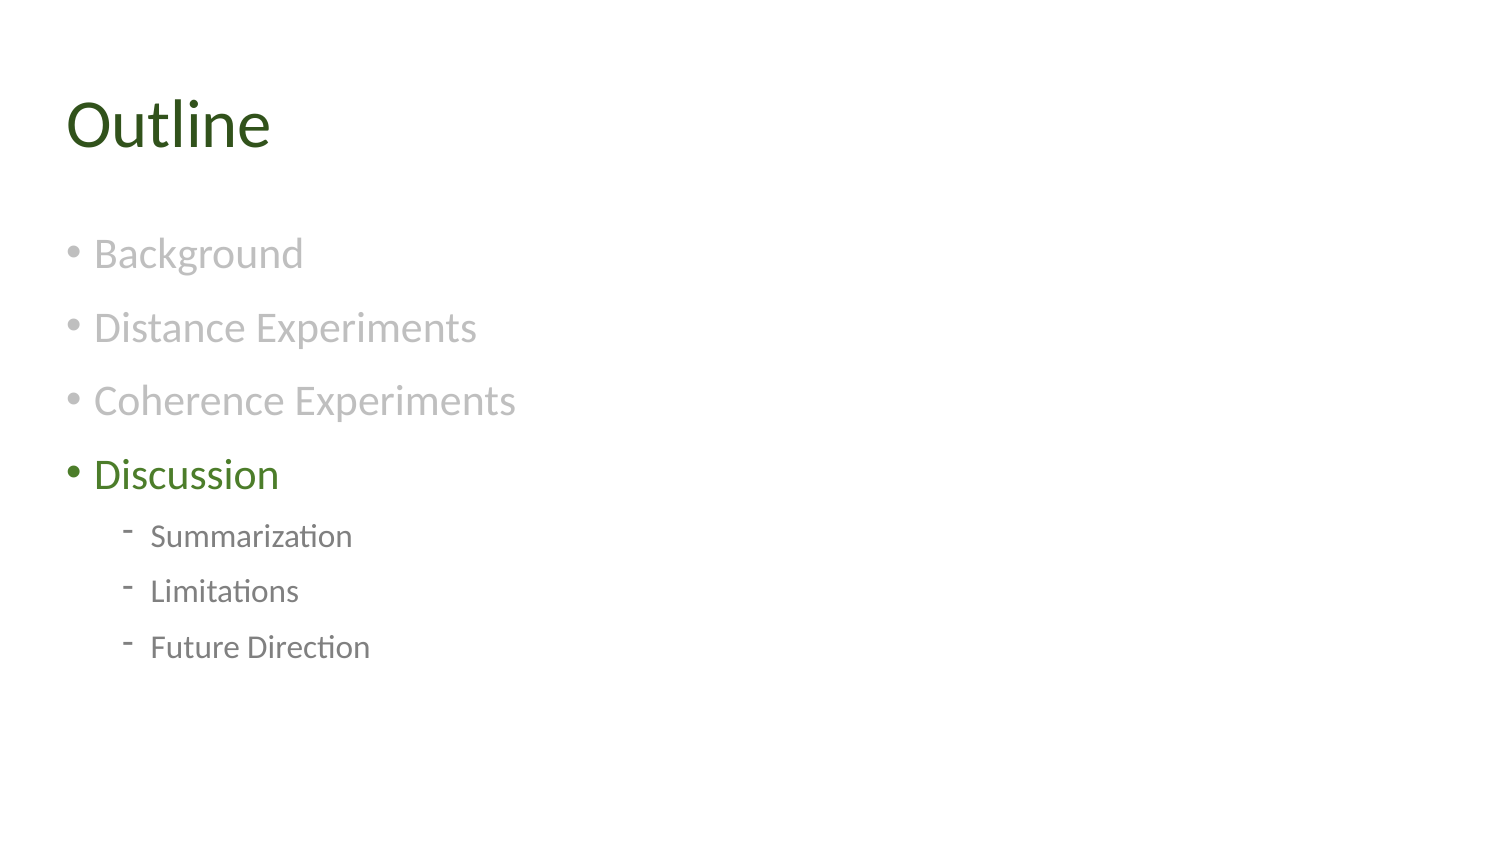

# Outline
Background
Distance Experiments
Coherence Experiments
Discussion
Summarization
Limitations
Future Direction